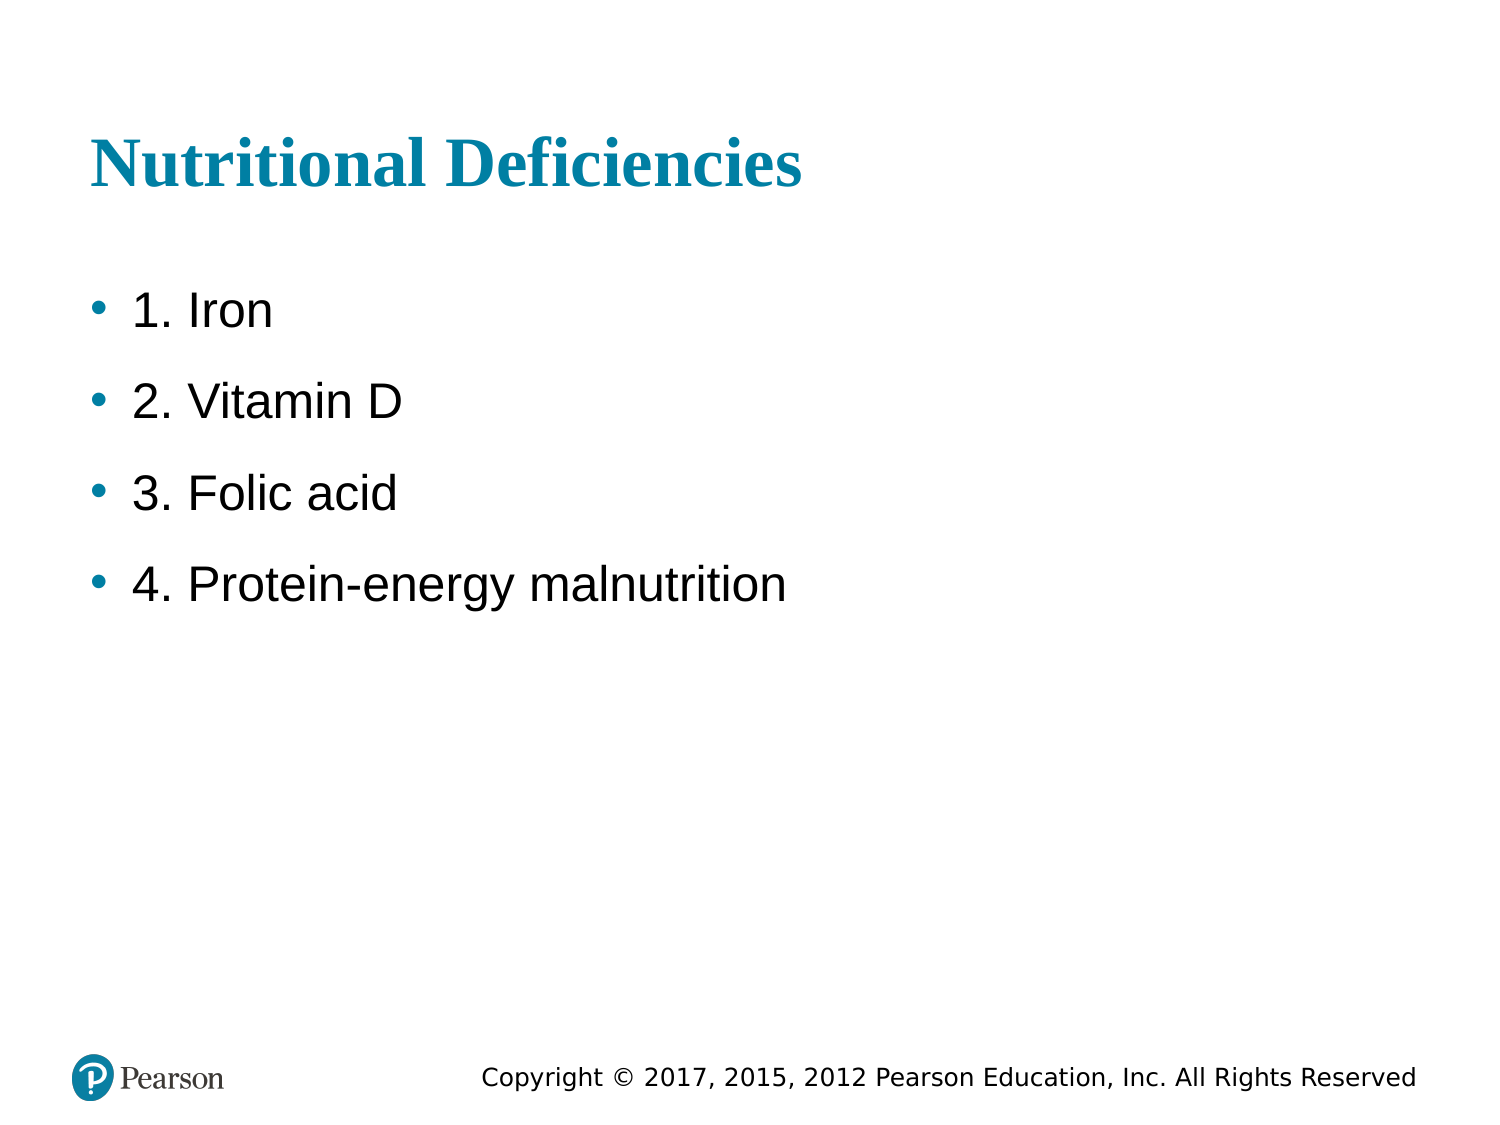

# Nutritional Deficiencies
1. Iron
2. Vitamin D
3. Folic acid
4. Protein-energy malnutrition